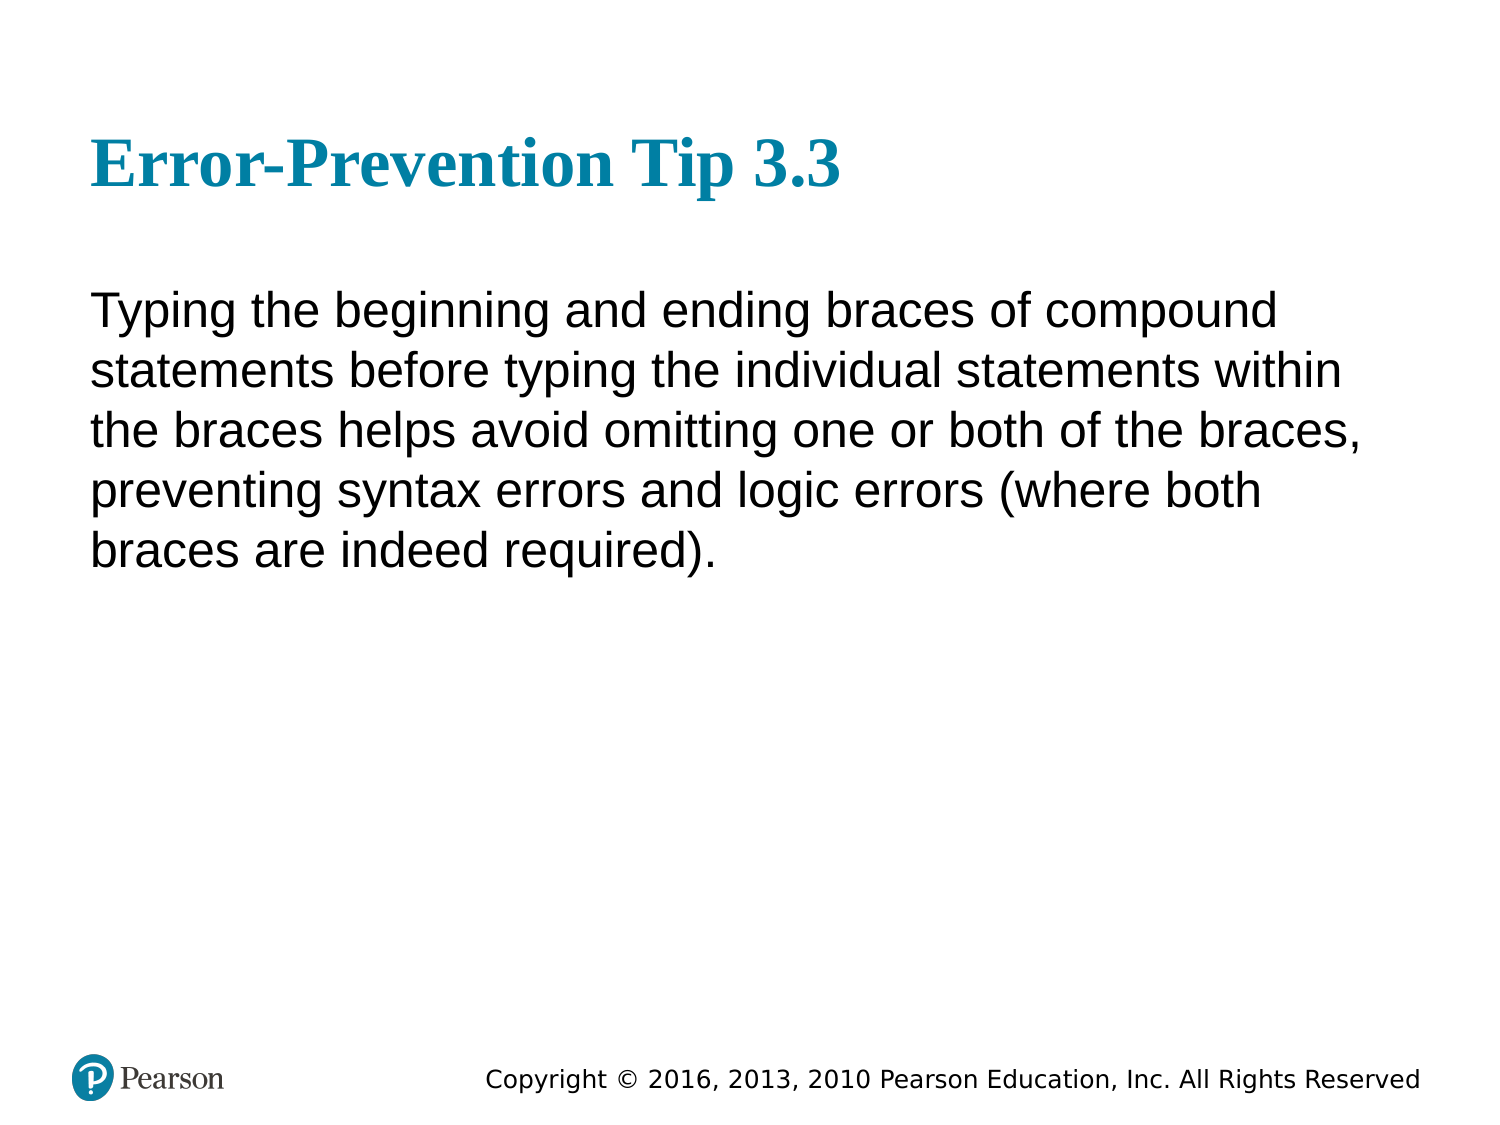

# Error-Prevention Tip 3.3
Typing the beginning and ending braces of compound statements before typing the individual statements within the braces helps avoid omitting one or both of the braces, preventing syntax errors and logic errors (where both braces are indeed required).